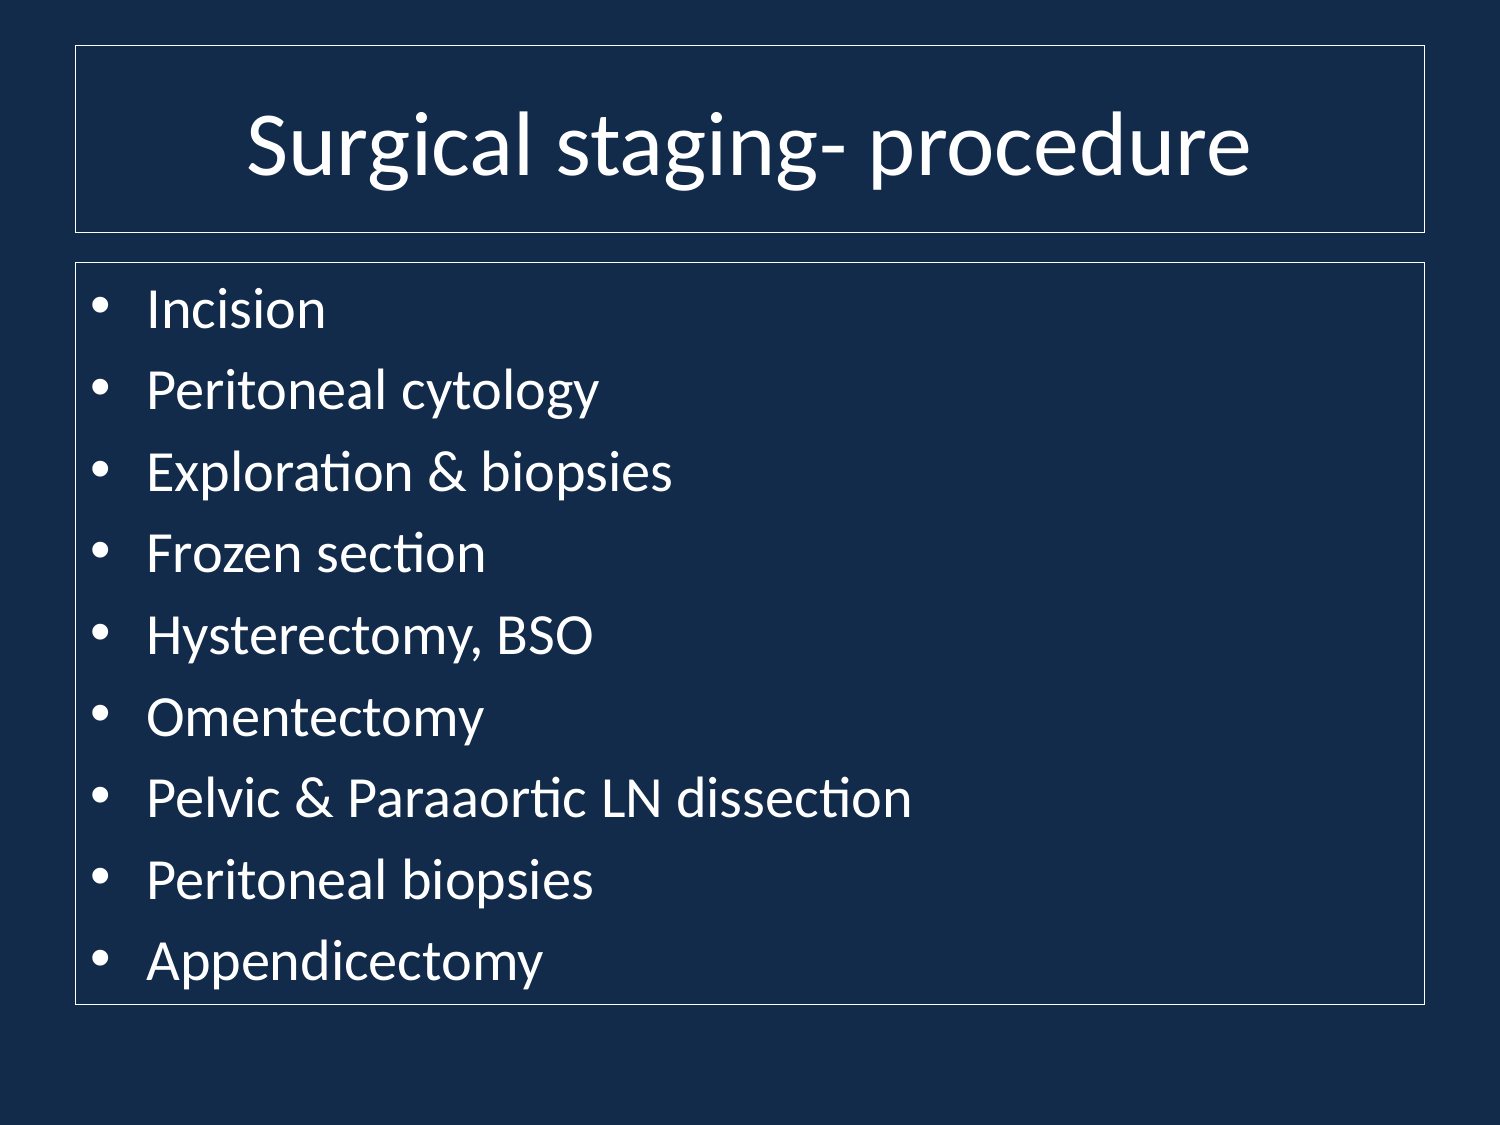

# Surgical staging- procedure
Incision
Peritoneal cytology
Exploration & biopsies
Frozen section
Hysterectomy, BSO
Omentectomy
Pelvic & Paraaortic LN dissection
Peritoneal biopsies
Appendicectomy